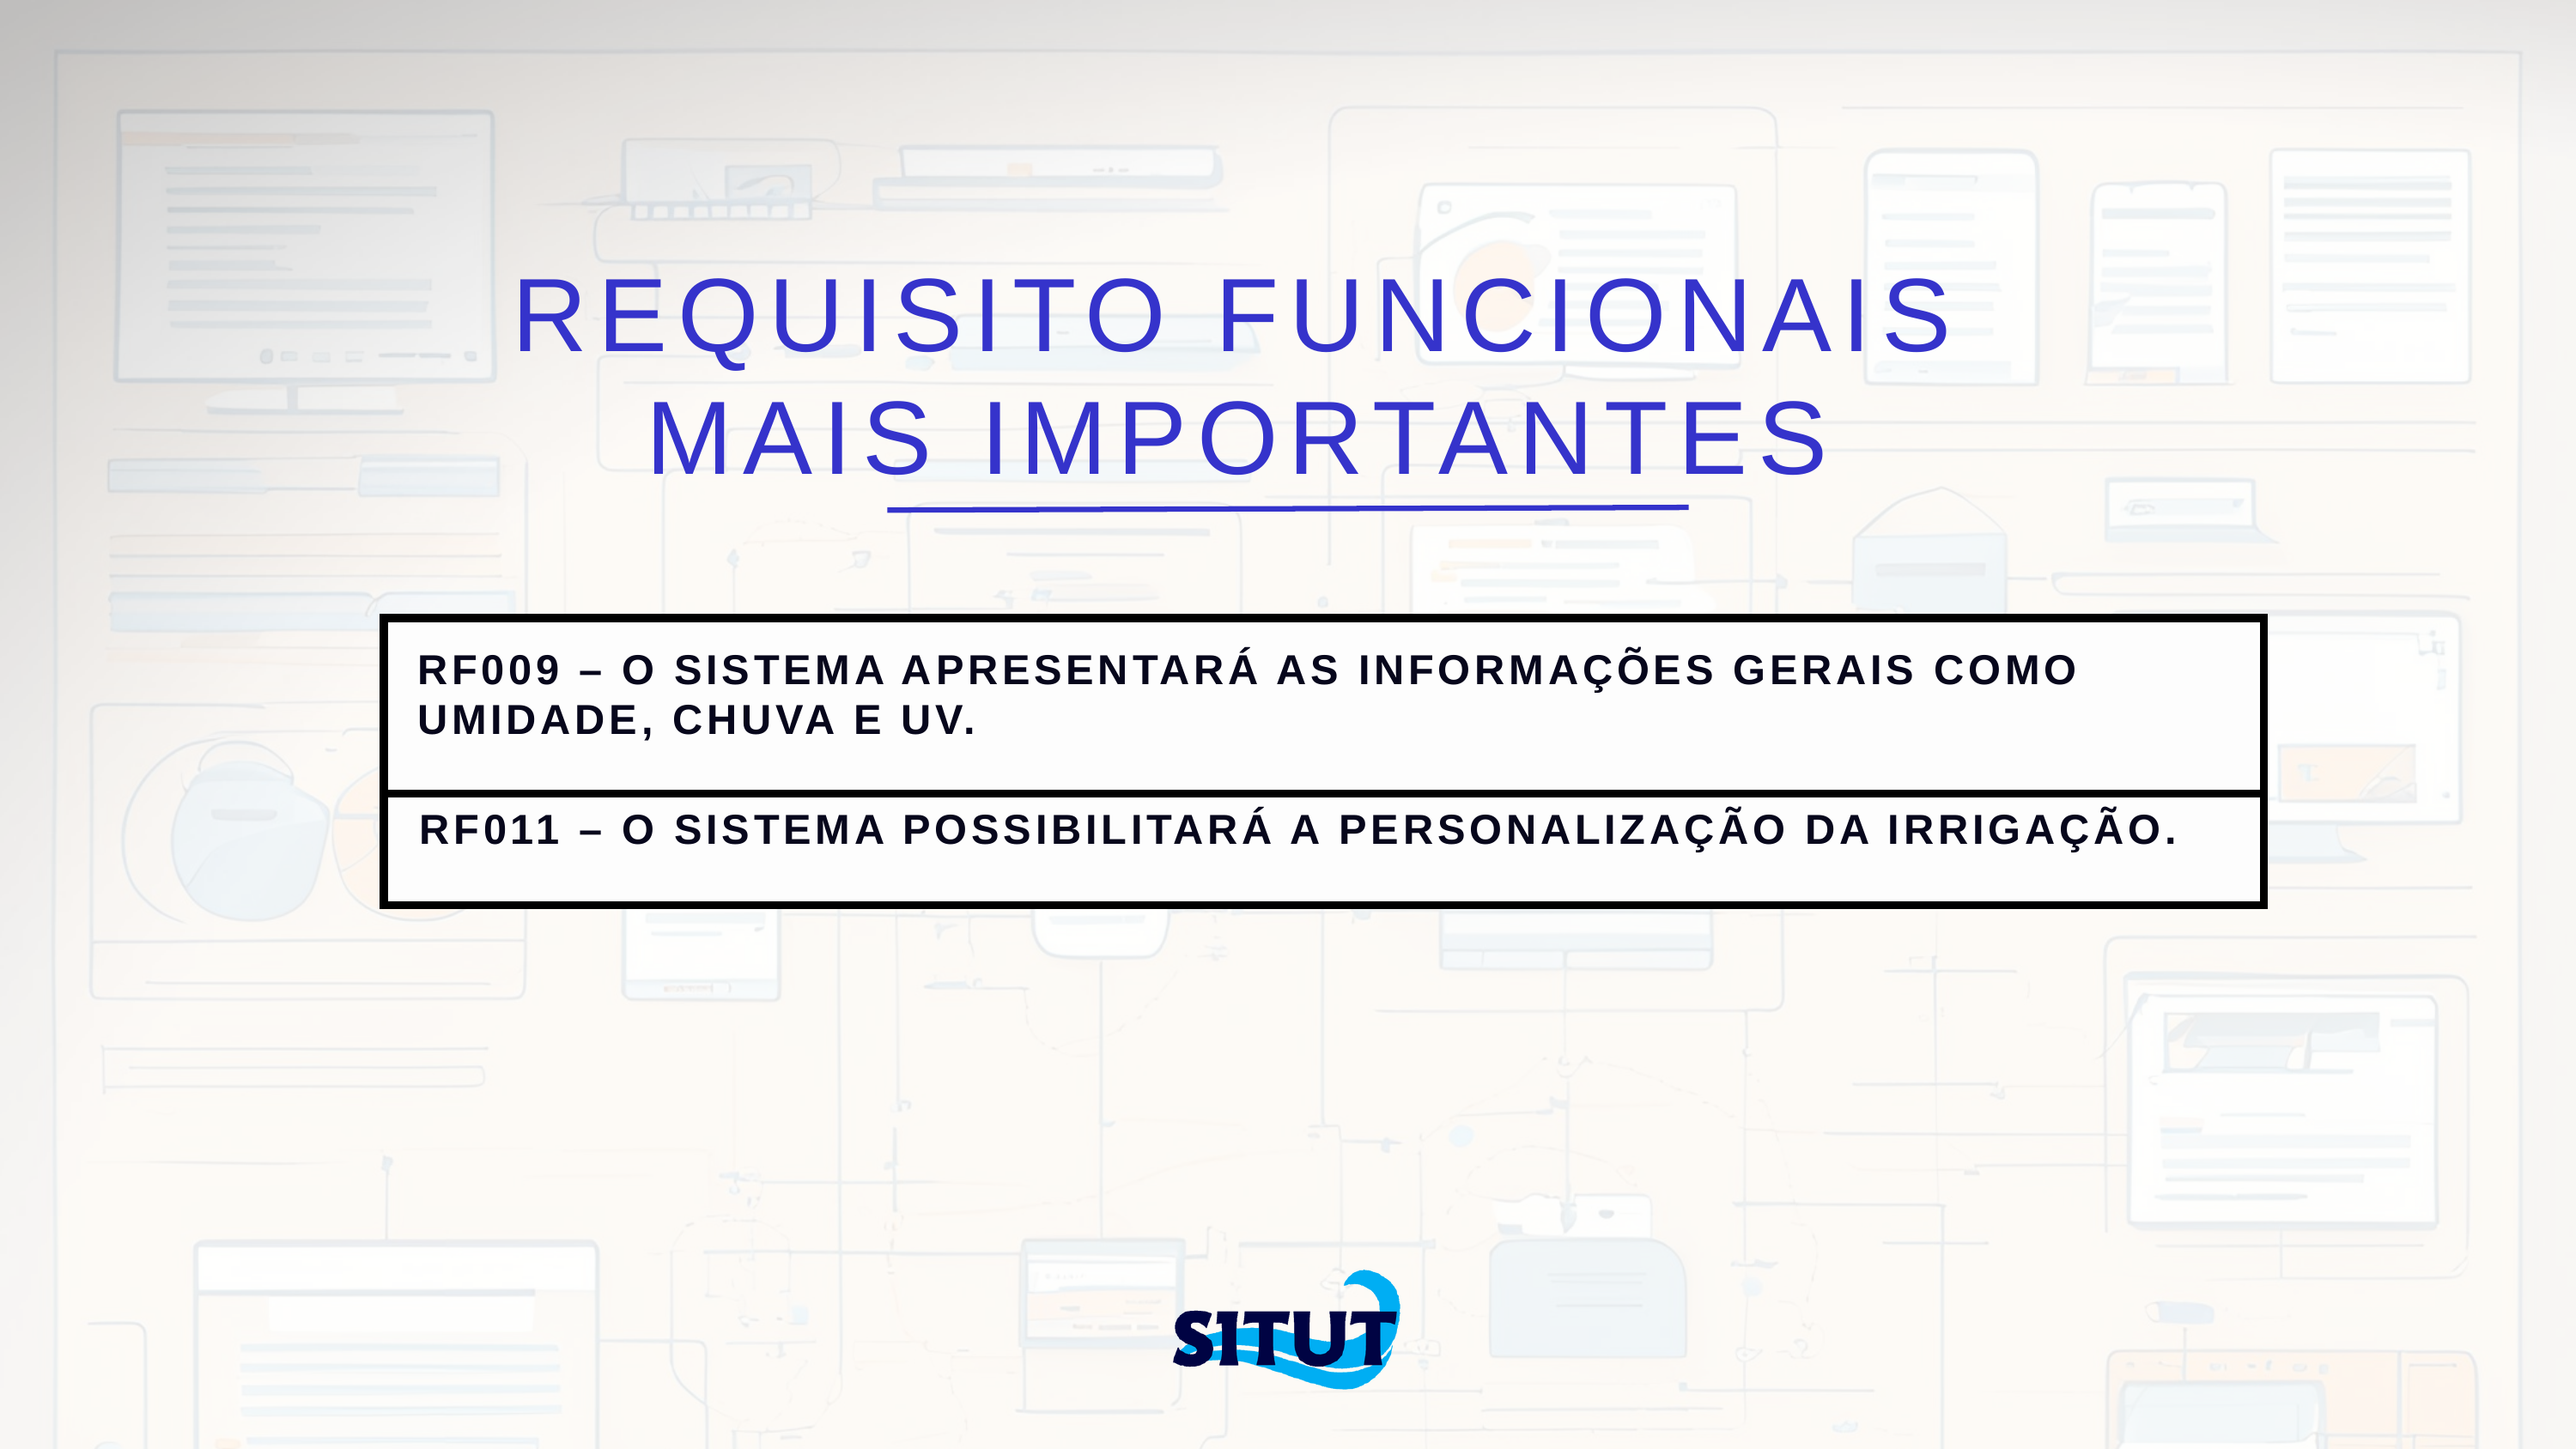

REQUISITO FUNCIONAIS MAIS IMPORTANTES
|  |
| --- |
|  |
|  |

RF009 – O SISTEMA APRESENTARÁ AS INFORMAÇÕES GERAIS COMO UMIDADE, CHUVA E UV.

RF011 – O SISTEMA POSSIBILITARÁ A PERSONALIZAÇÃO DA IRRIGAÇÃO.